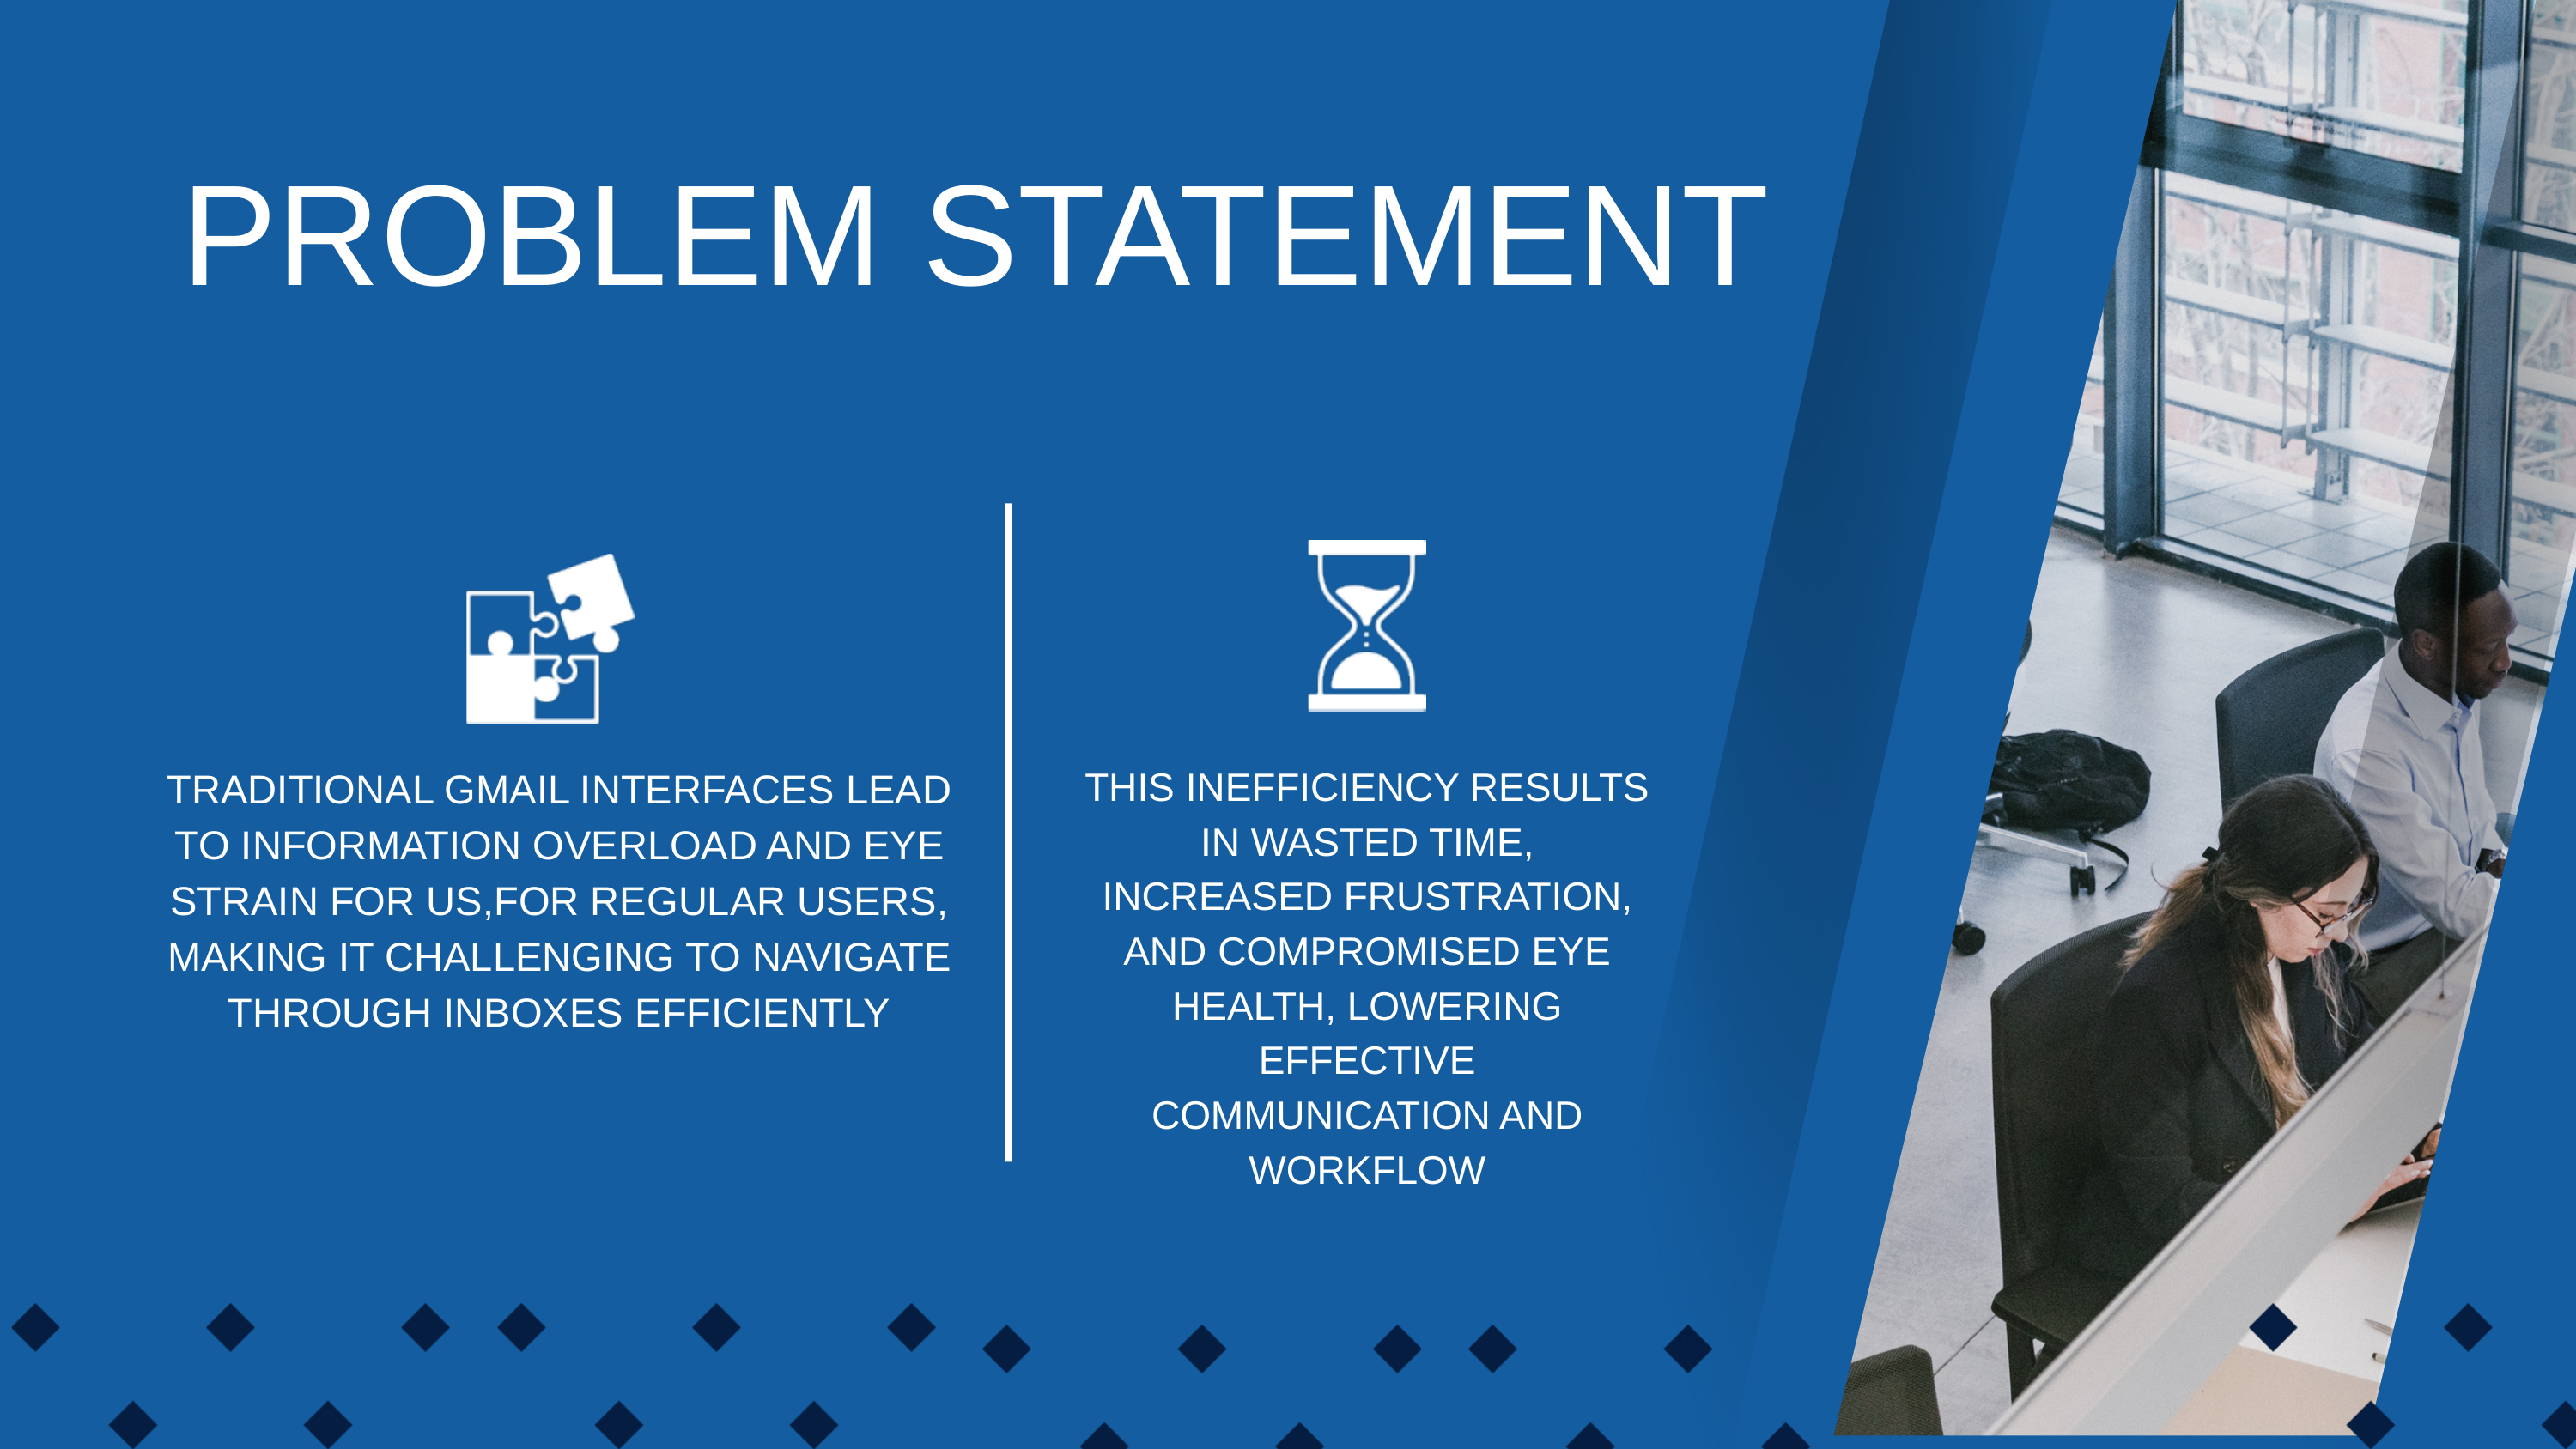

PROBLEM STATEMENT

THIS INEFFICIENCY RESULTS IN WASTED TIME, INCREASED FRUSTRATION, AND COMPROMISED EYE HEALTH, LOWERING EFFECTIVE COMMUNICATION AND WORKFLOW
TRADITIONAL GMAIL INTERFACES LEAD TO INFORMATION OVERLOAD AND EYE STRAIN FOR US,FOR REGULAR USERS, MAKING IT CHALLENGING TO NAVIGATE THROUGH INBOXES EFFICIENTLY